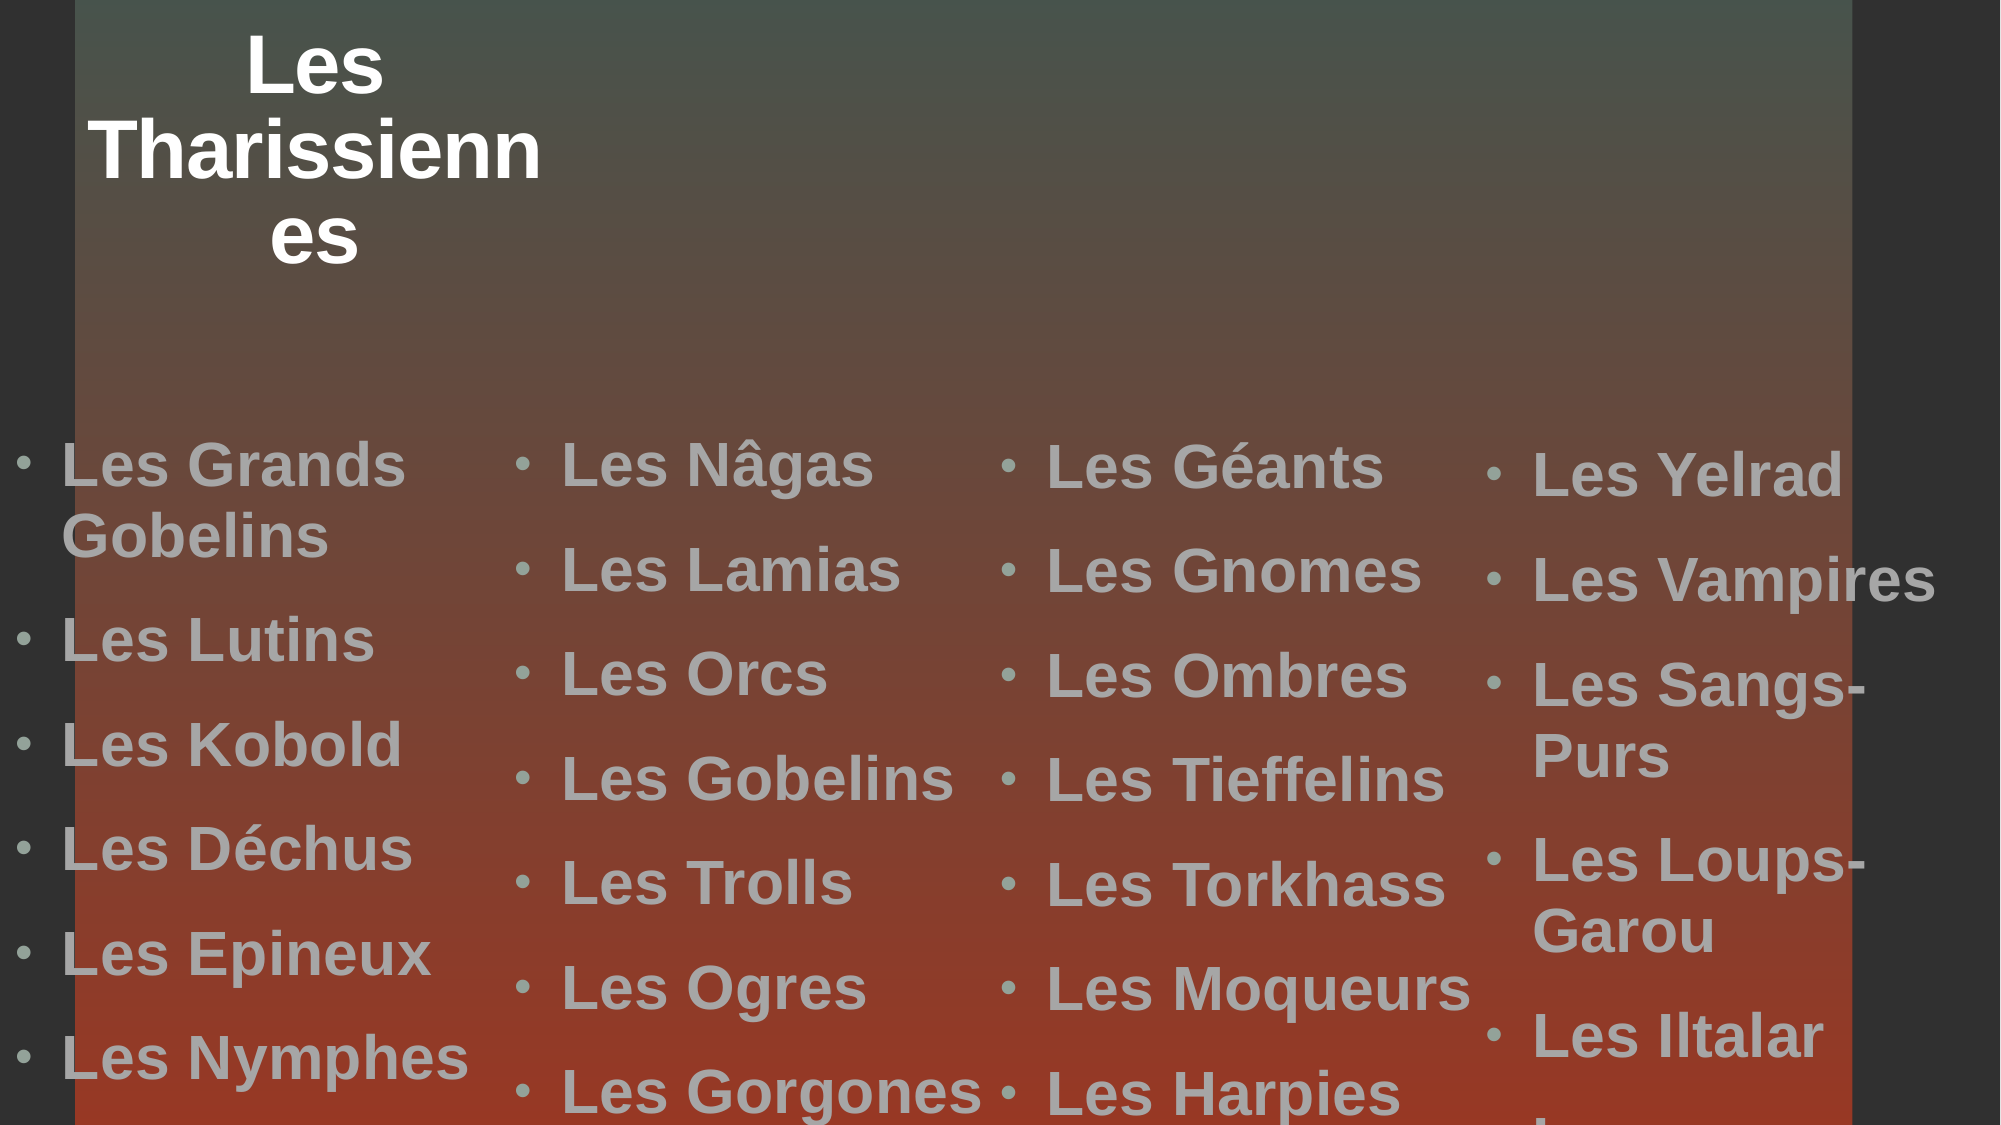

# Les Tharissiennes
Les Grands Gobelins
Les Lutins
Les Kobold
Les Déchus
Les Epineux
Les Nymphes

Les Nâgas
Les Lamias
Les Orcs
Les Gobelins
Les Trolls
Les Ogres
Les Gorgones
Les Géants
Les Gnomes
Les Ombres
Les Tieffelins
Les Torkhass
Les Moqueurs
Les Harpies
Les Yelrad
Les Vampires
Les Sangs-Purs
Les Loups-Garou
Les Iltalar
Les Arachnéins